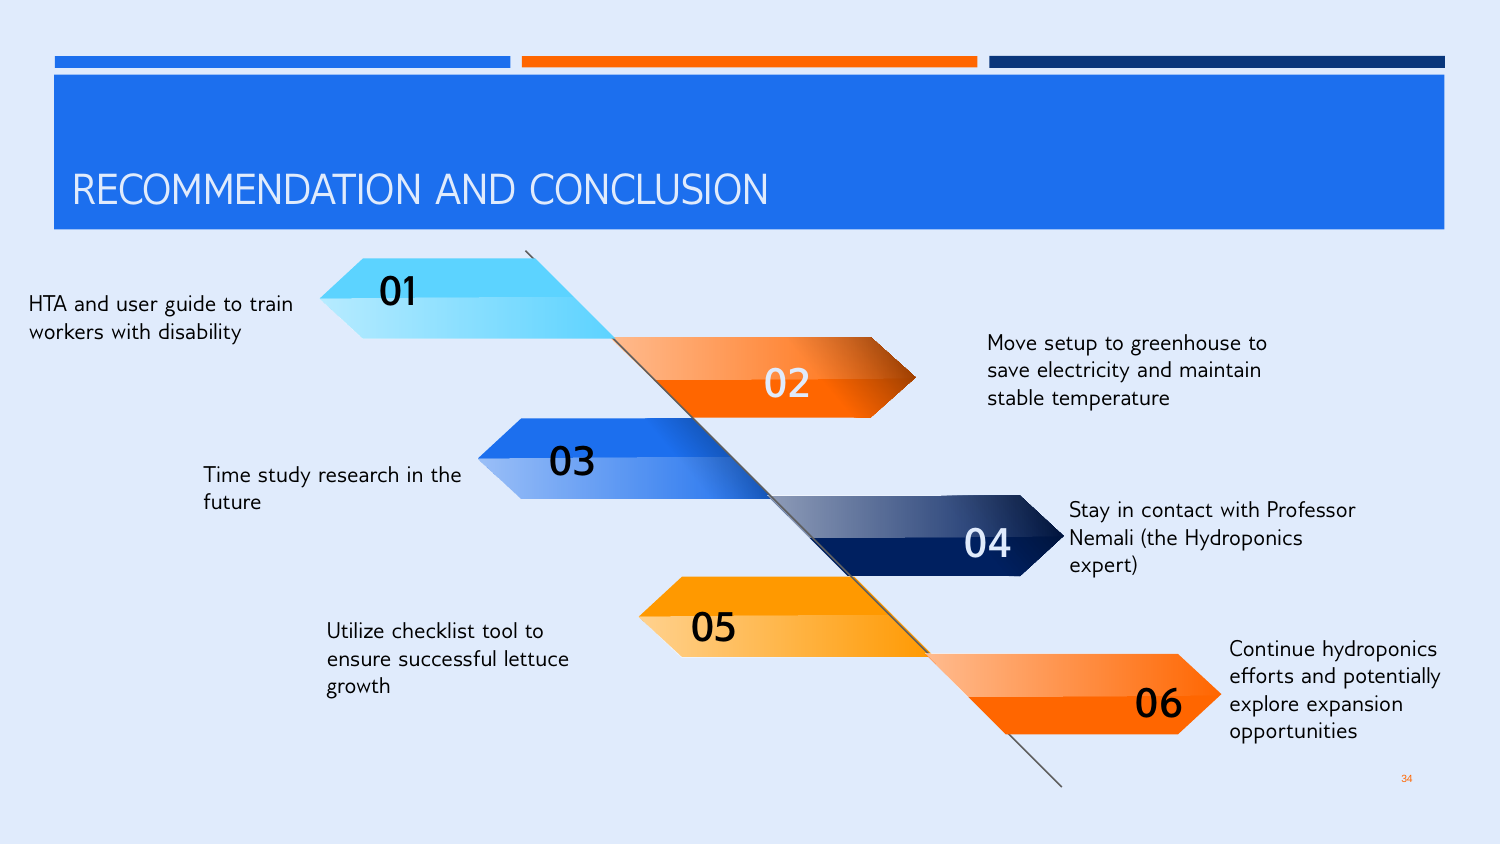

# RECOMMENDATION AND CONCLUSION
01

HTA and user guide to train workers with disability
Move setup to greenhouse to save electricity and maintain stable temperature

02

03
Time study research in the future
Stay in contact with Professor Nemali (the Hydroponics expert)

04

05
Utilize checklist tool to ensure successful lettuce growth
Continue hydroponics efforts and potentially explore expansion opportunities

06
34